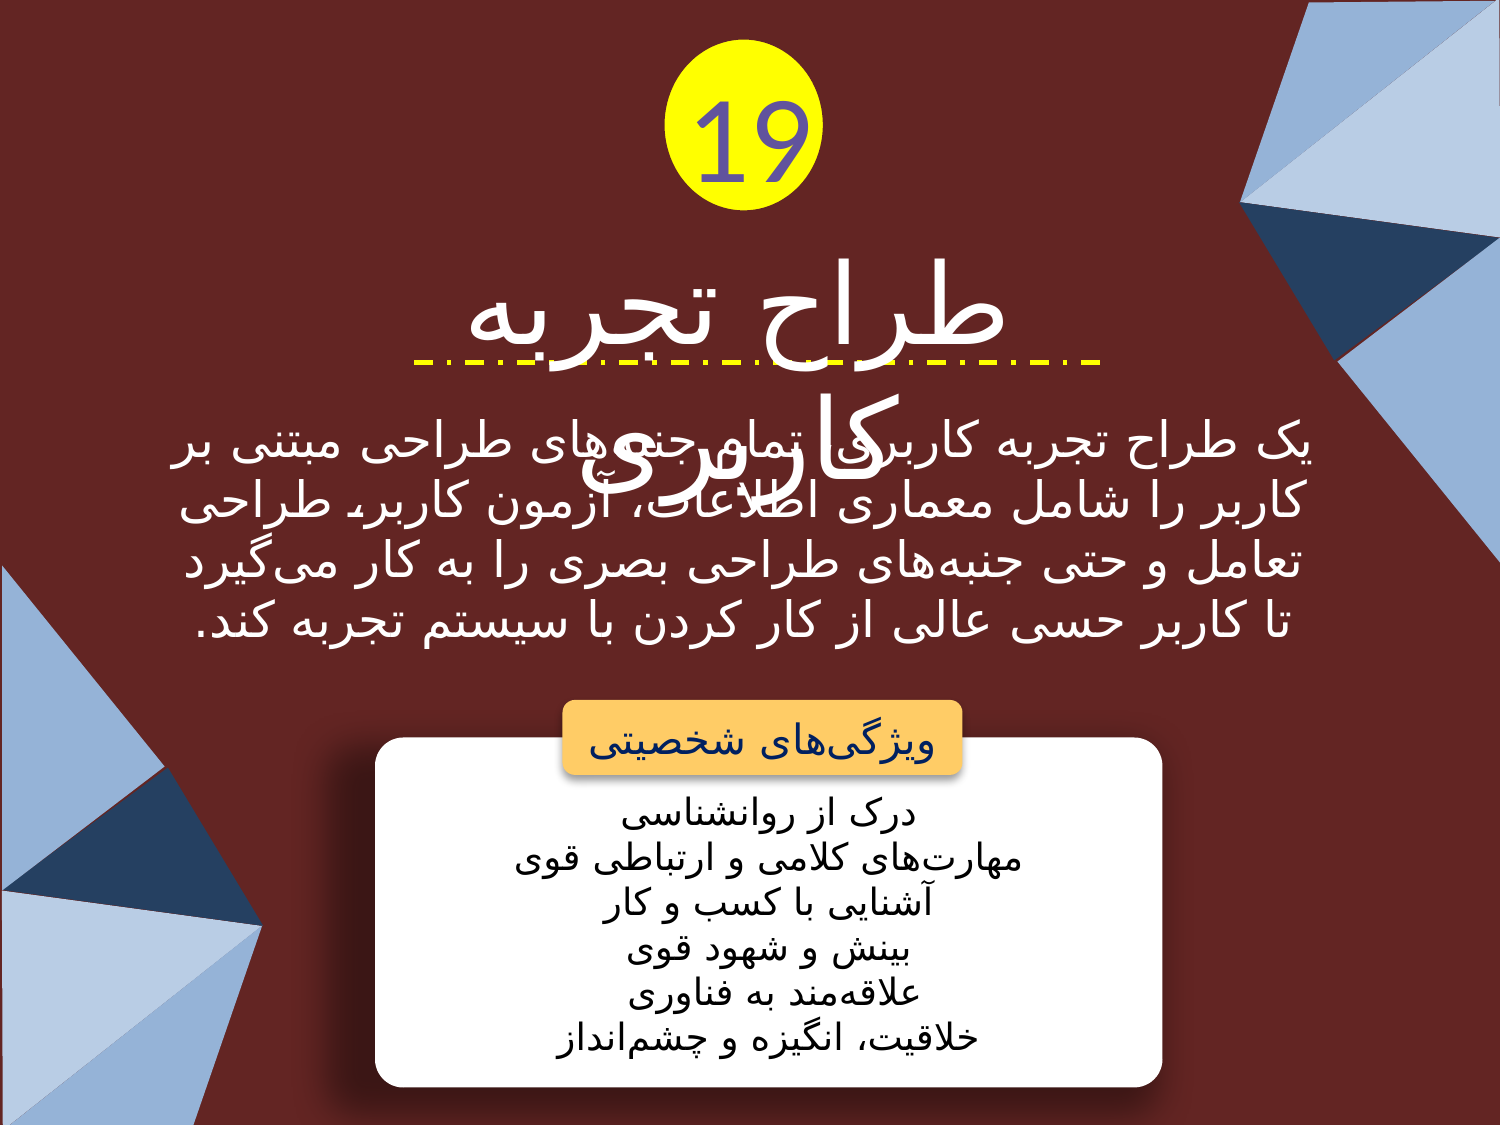

19
طراح تجربه کاربری
یک طراح تجربه کاربری، تمام جنبه‌های طراحی مبتنی بر کاربر را شامل معماری اطلاعات، آزمون کاربر، طراحی تعامل و حتی جنبه‌های طراحی بصری را به کار می‌گیرد تا کاربر حسی عالی از کار کردن با سیستم تجربه کند.

ویژگی‌های شخصیتی

درک از روانشناسی
مهارت‌های کلامی و ارتباطی قوی
آشنایی با کسب و کار
بینش و شهود قوی
علاقه‌مند به فناوری
خلاقیت، انگیزه و چشم‌انداز